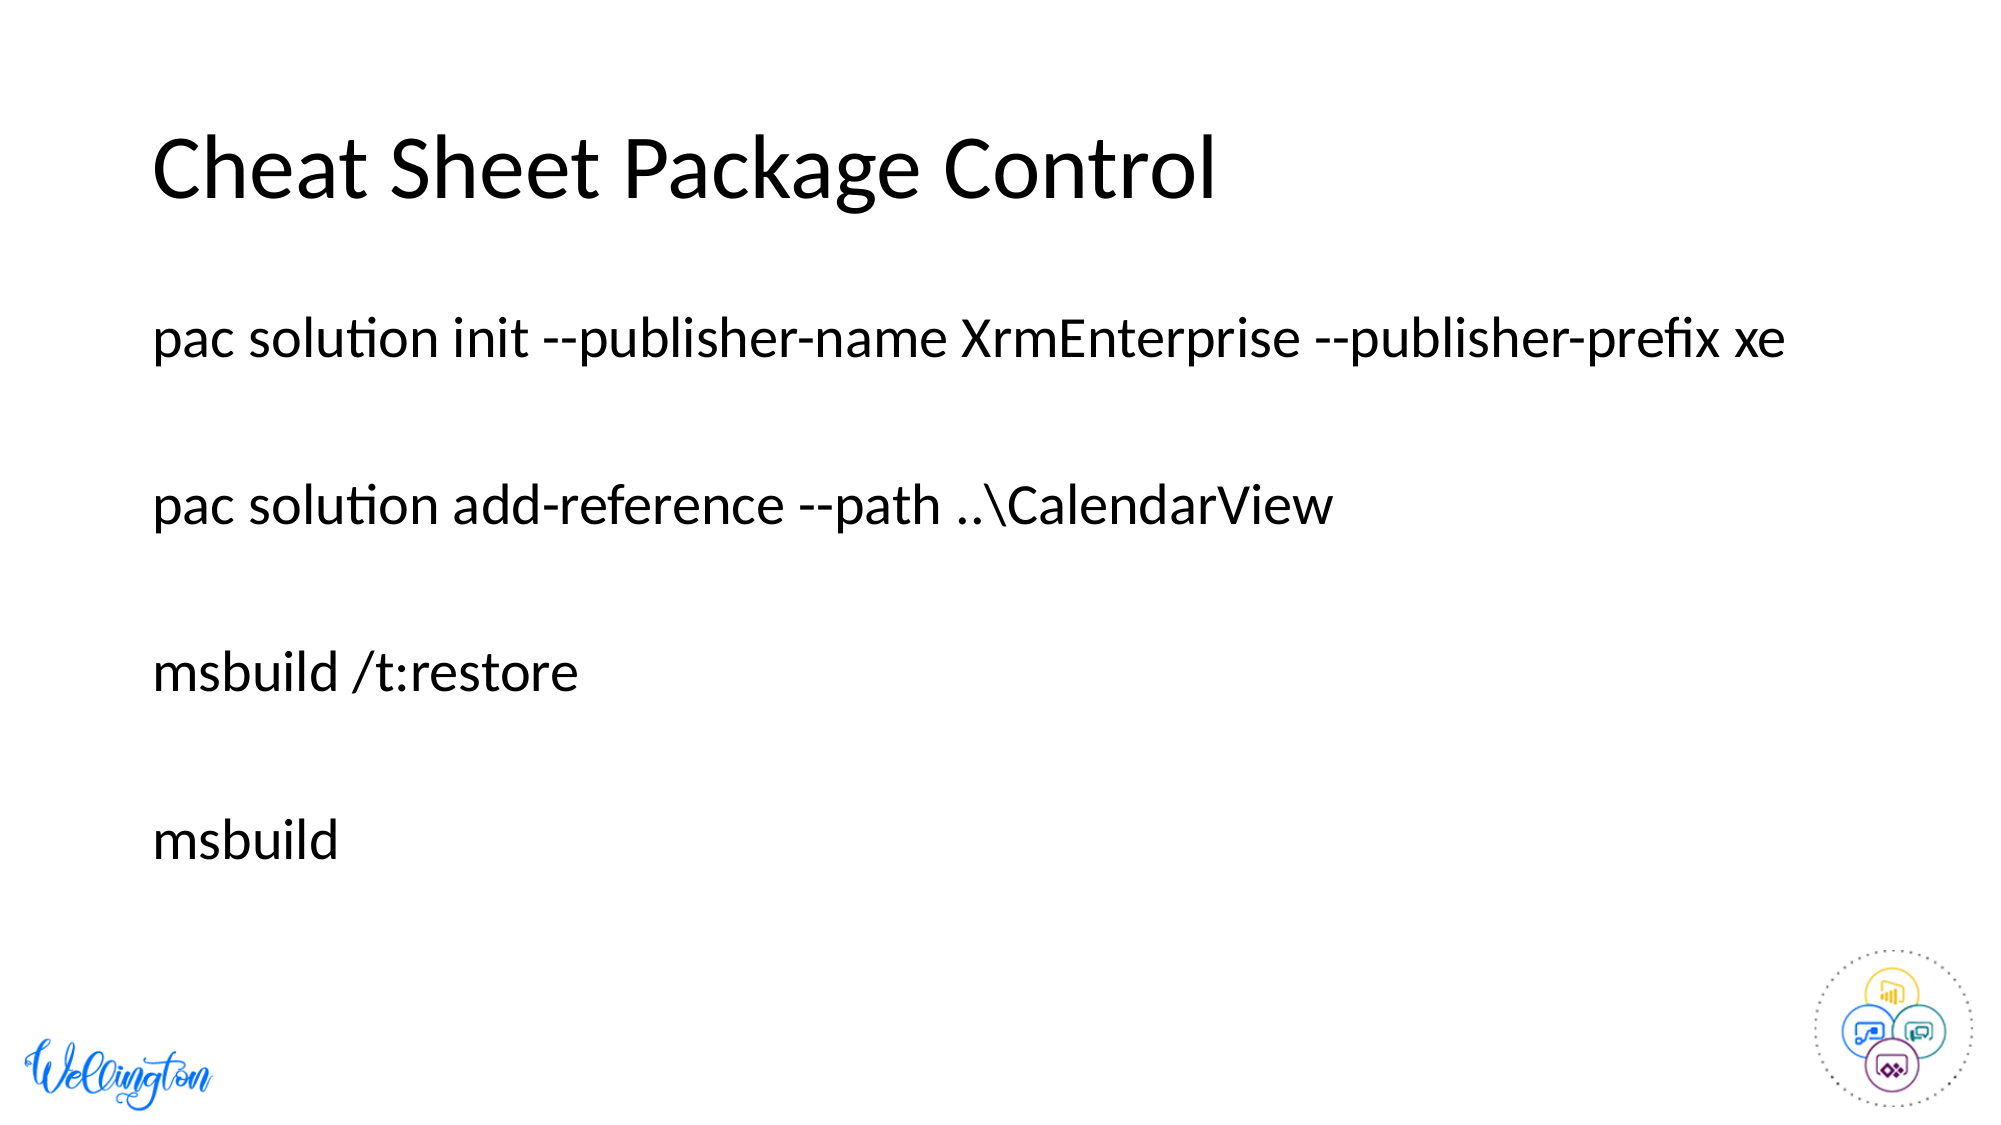

# Cheat Sheet Package Control
pac solution init --publisher-name XrmEnterprise --publisher-prefix xe

pac solution add-reference --path ..\CalendarView

msbuild /t:restore

msbuild